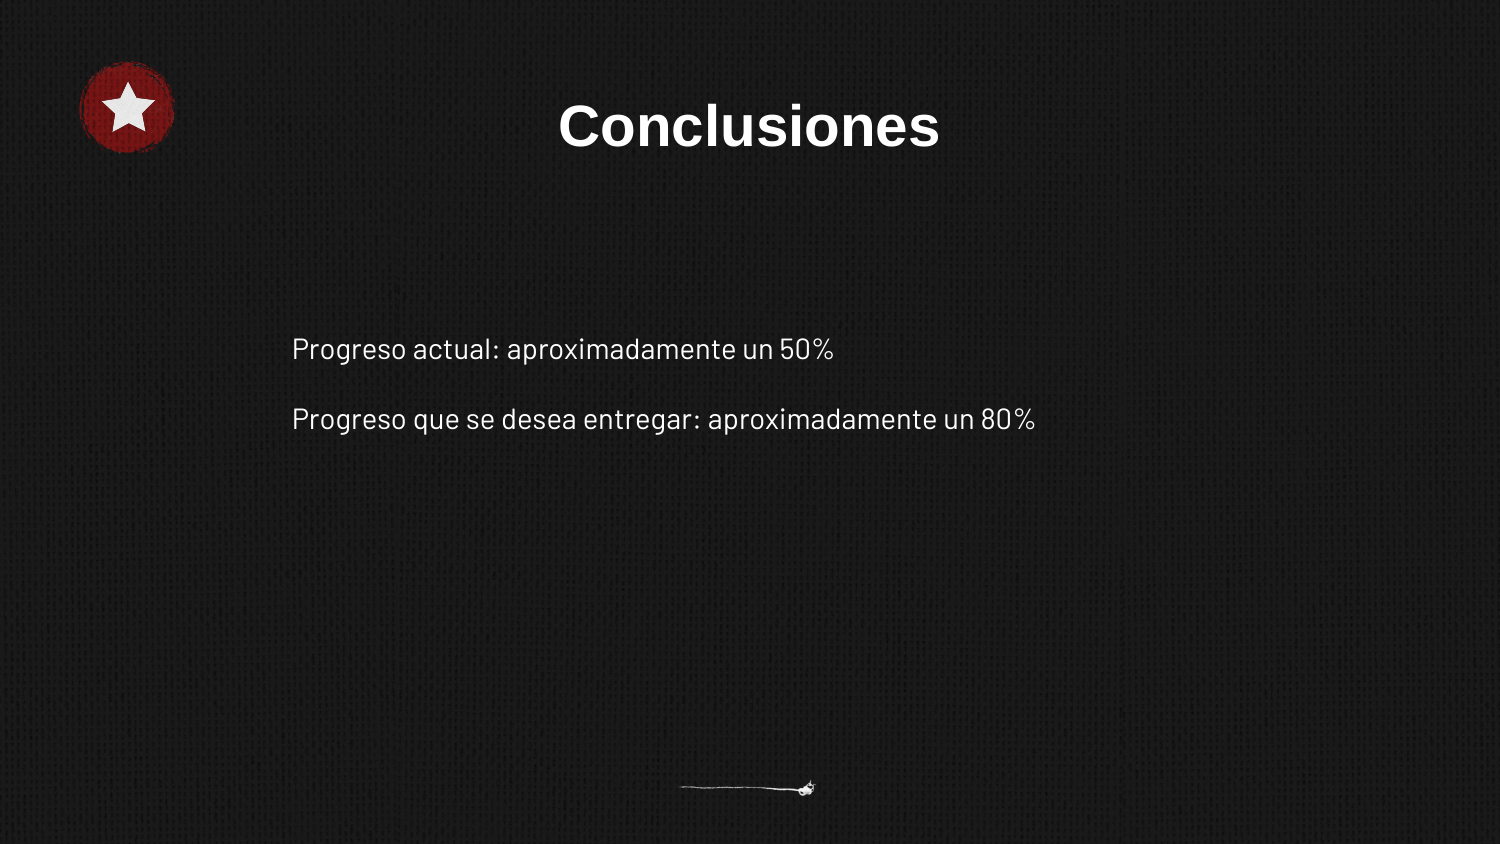

# Conclusiones
Progreso actual: aproximadamente un 50%

Progreso que se desea entregar: aproximadamente un 80%